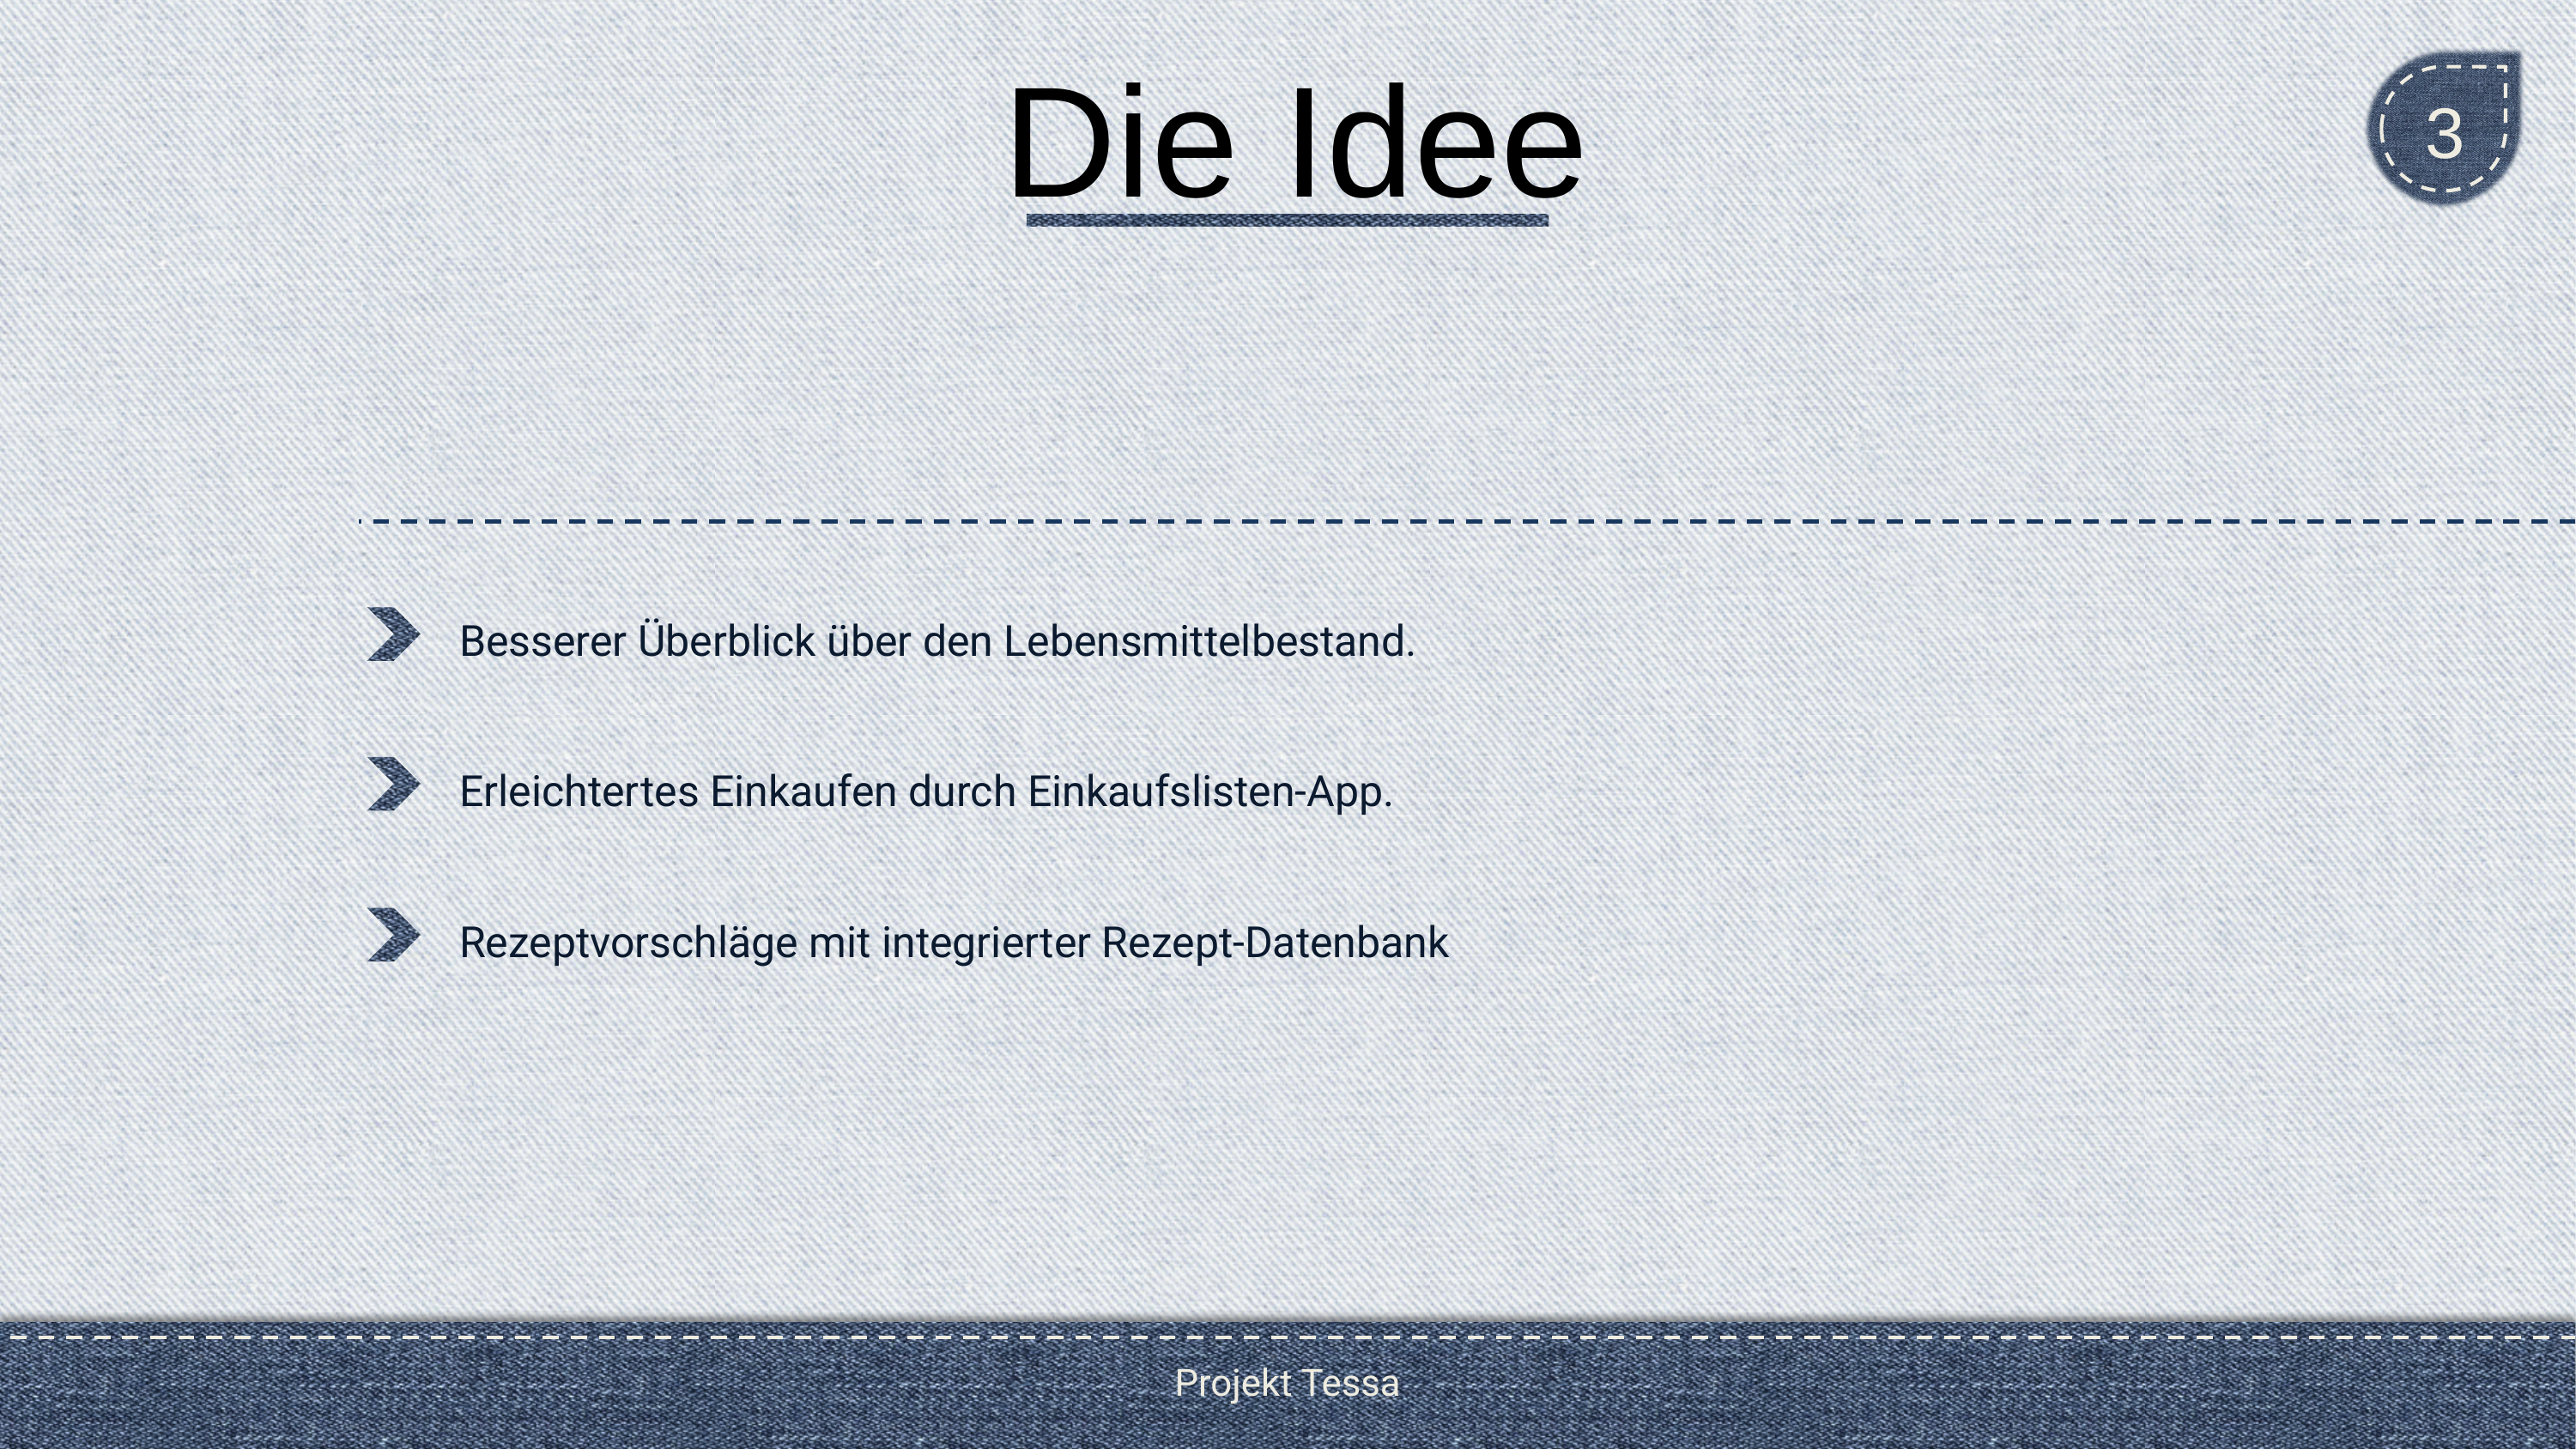

# Die Idee
3
Besserer Überblick über den Lebensmittelbestand.
Erleichtertes Einkaufen durch Einkaufslisten-App.
Rezeptvorschläge mit integrierter Rezept-Datenbank
Projekt Tessa